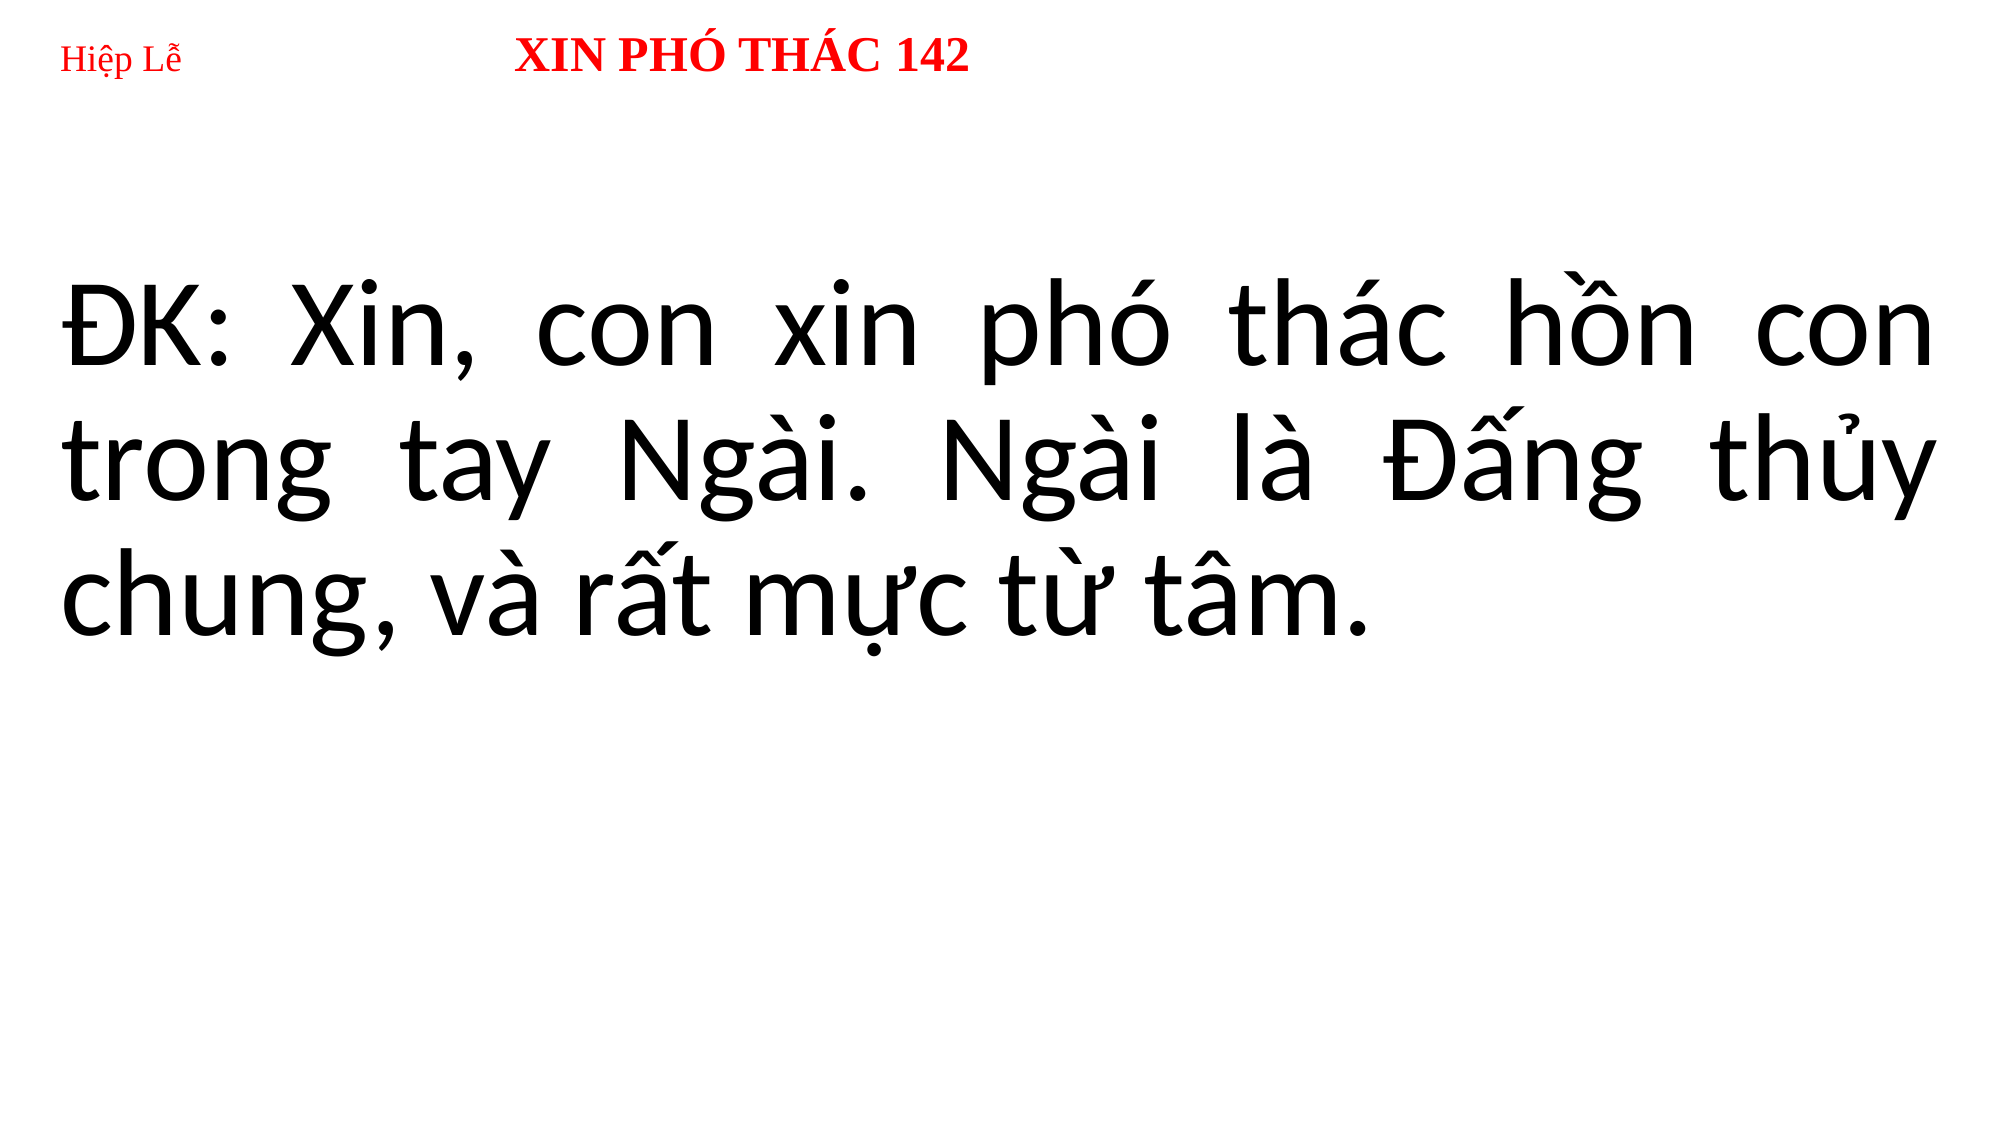

# Hiệp Lễ                                   XIN PHÓ THÁC 142
ĐK: Xin, con xin phó thác hồn con trong tay Ngài. Ngài là Đấng thủy chung, và rất mực từ tâm.